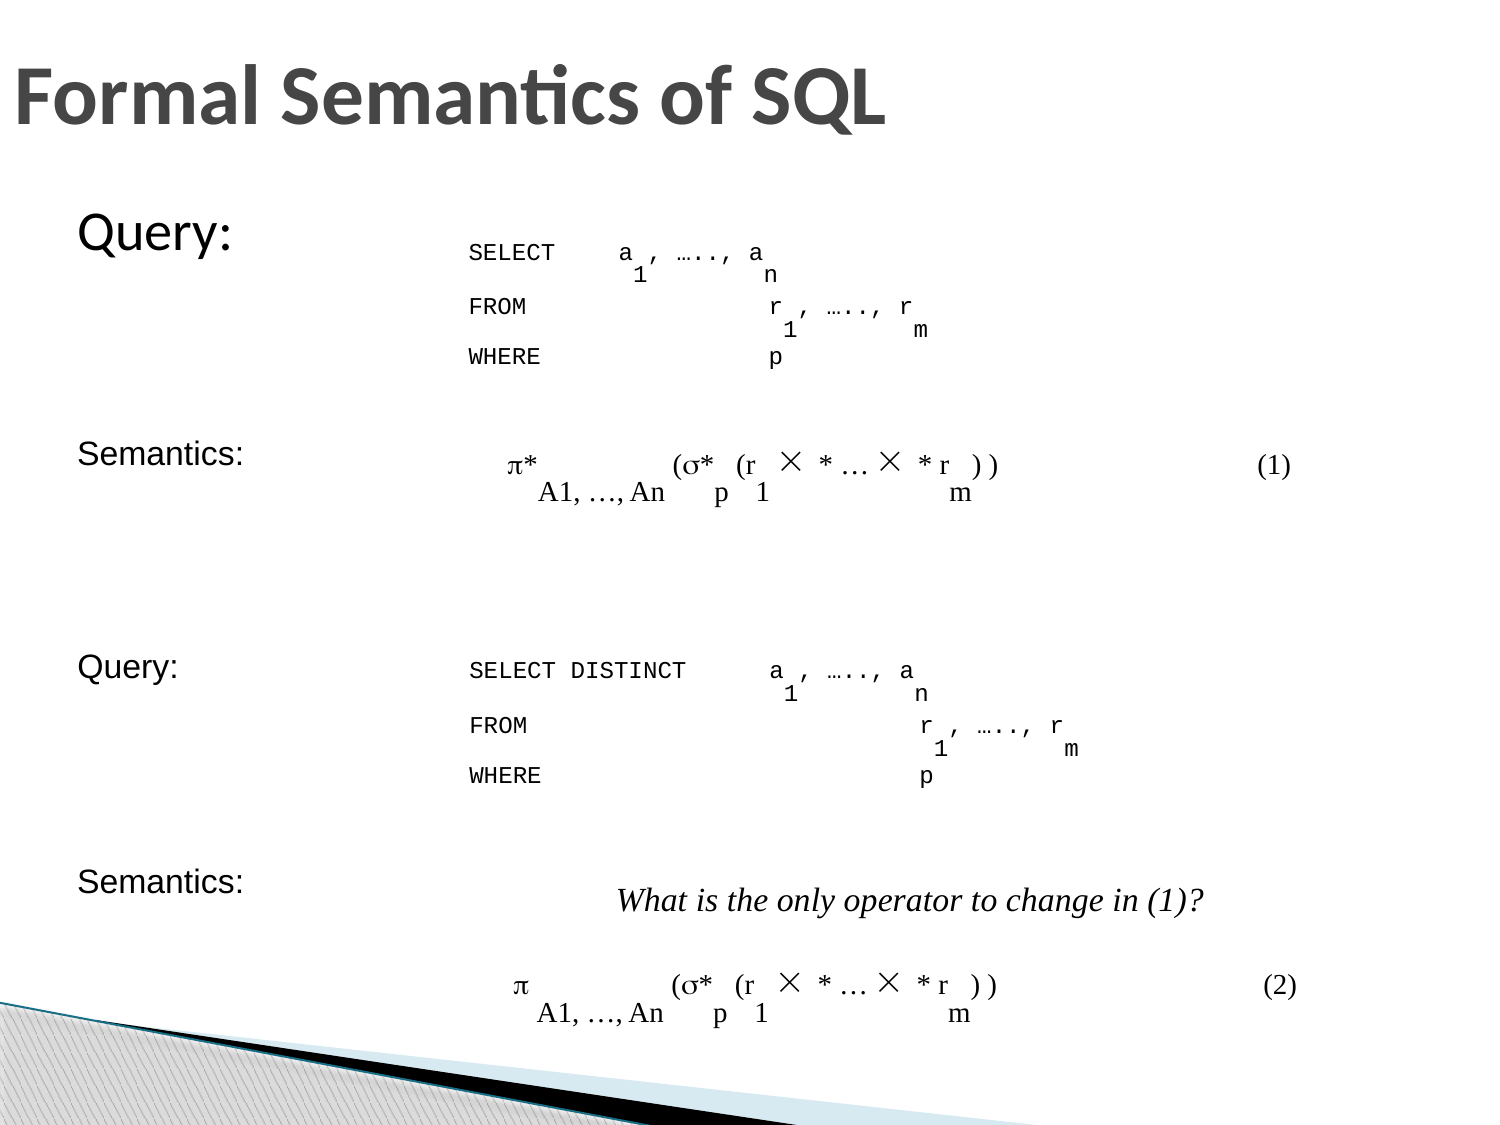

# Formal Semantics of SQL
Query:
SELECT	a1, ….., an
FROM		r1, ….., rm
WHERE		p
Semantics:
π*A1, …, An (σ*p (r1 × * … × * rm) )		(1)
Query:
SELECT DISTINCT 	a1, ….., an
FROM			r1, ….., rm
WHERE			p
Semantics:
What is the only operator to change in (1)?
π A1, …, An (σ*p (r1 × * … × * rm) )		(2)